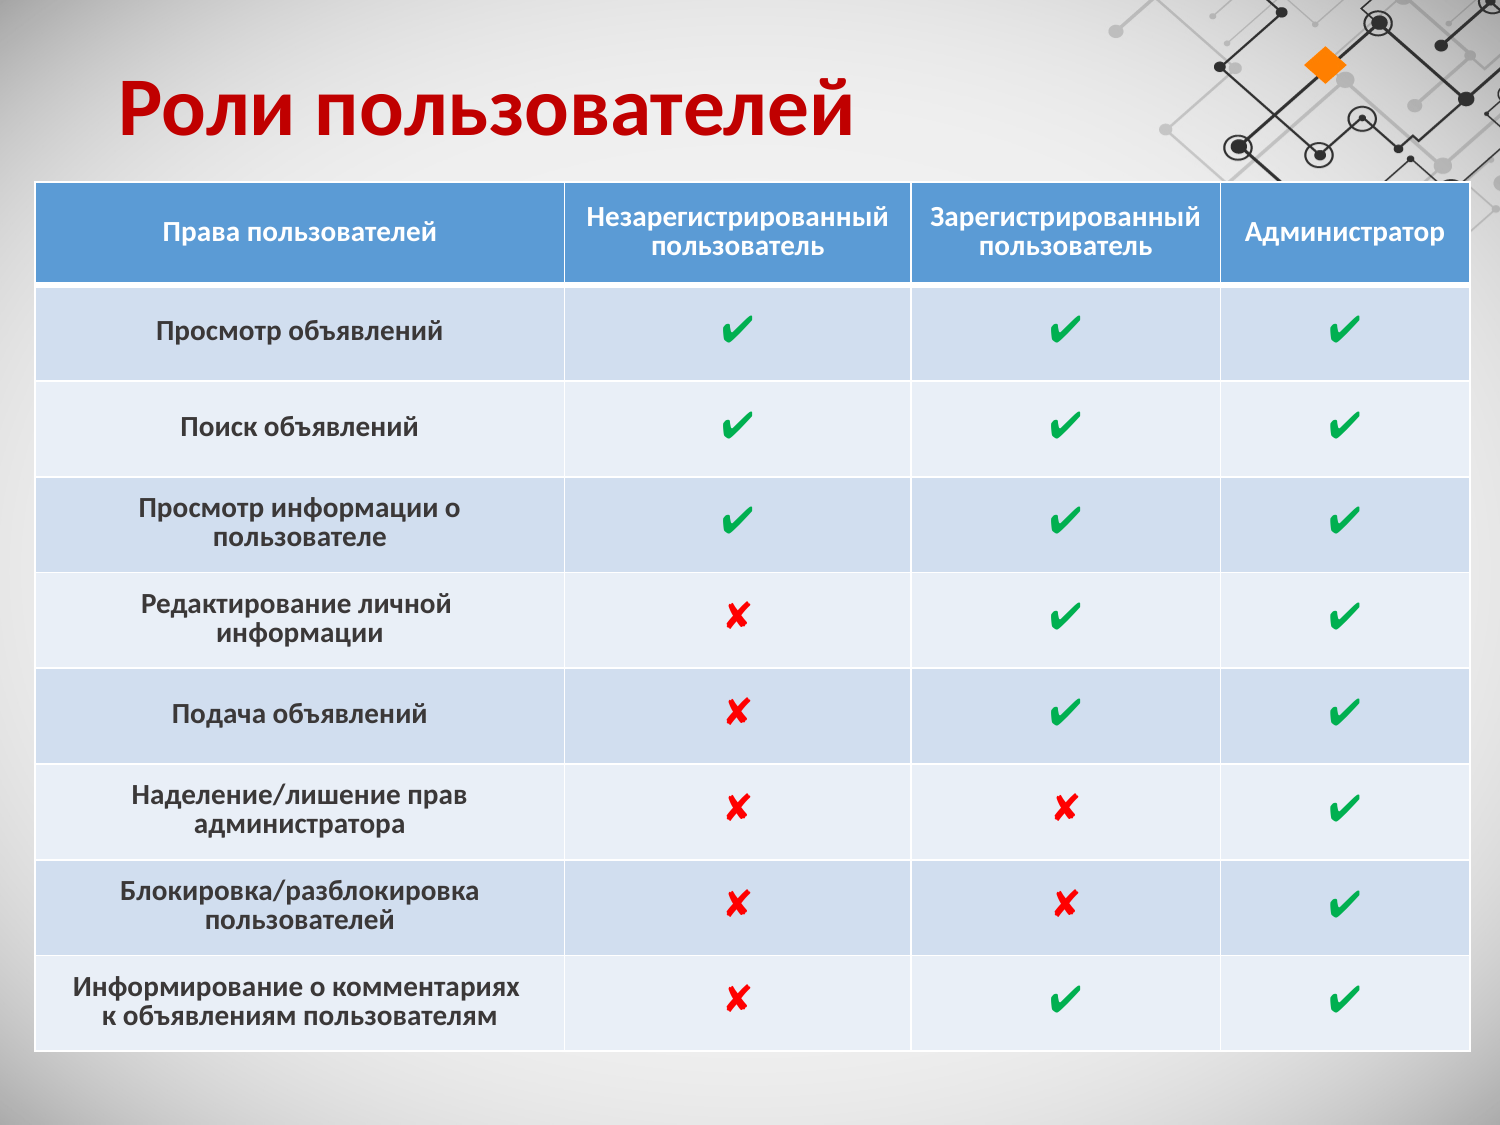

# Роли пользователей
| Права пользователей | Незарегистрированный пользователь | Зарегистрированный пользователь | Администратор |
| --- | --- | --- | --- |
| Просмотр объявлений | ✔ | ✔ | ✔ |
| Поиск объявлений | ✔ | ✔ | ✔ |
| Просмотр информации о пользователе | ✔ | ✔ | ✔ |
| Редактирование личной информации | ✘ | ✔ | ✔ |
| Подача объявлений | ✘ | ✔ | ✔ |
| Наделение/лишение прав администратора | ✘ | ✘ | ✔ |
| Блокировка/разблокировка пользователей | ✘ | ✘ | ✔ |
| Информирование о комментариях к объявлениям пользователям | ✘ | ✔ | ✔ |